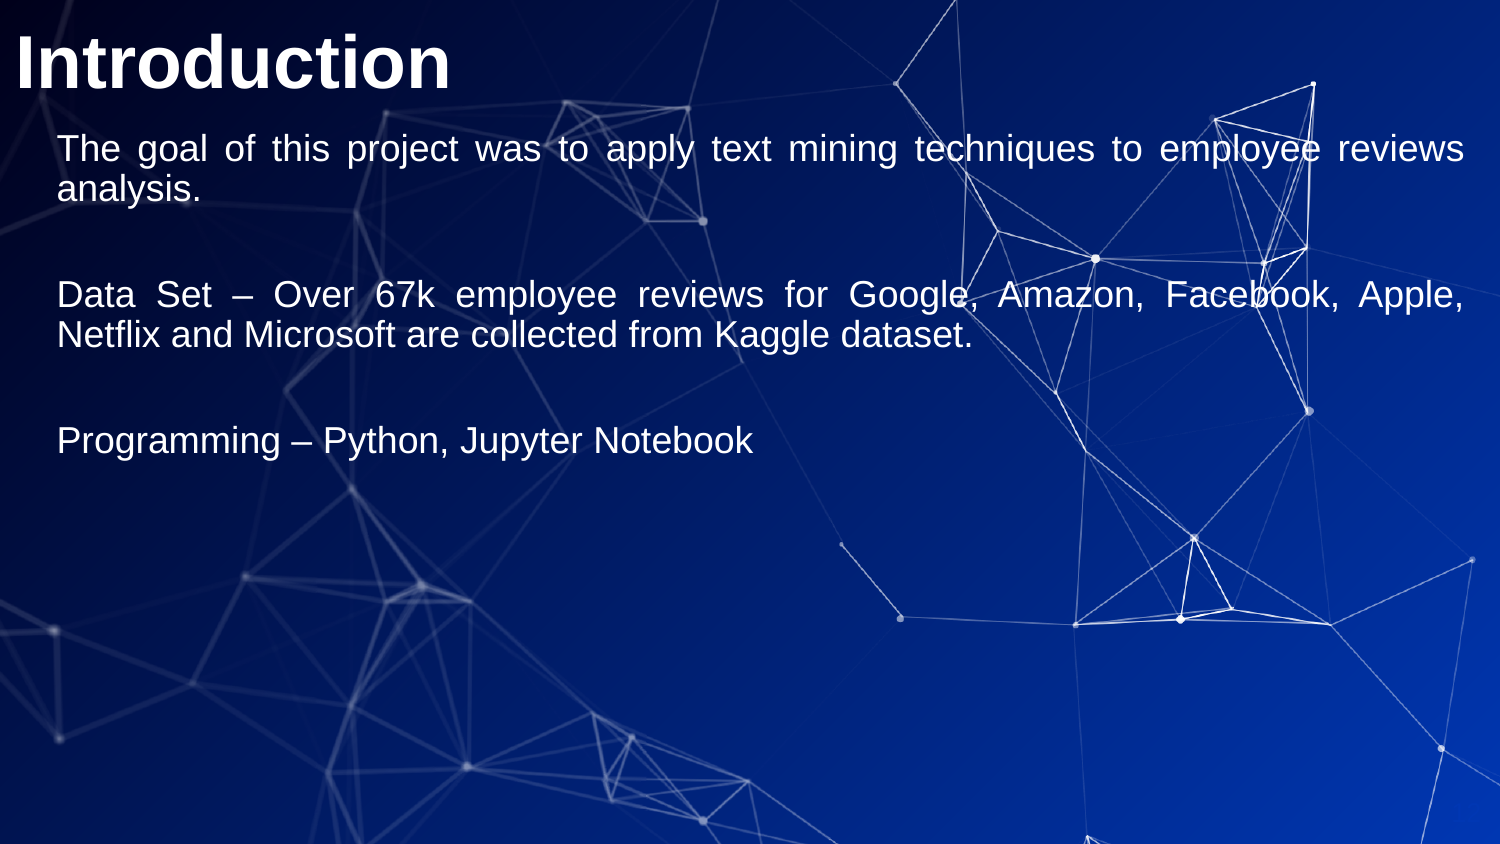

# Introduction
The goal of this project was to apply text mining techniques to employee reviews analysis.

Data Set – Over 67k employee reviews for Google, Amazon, Facebook, Apple, Netflix and Microsoft are collected from Kaggle dataset.

Programming – Python, Jupyter Notebook
12